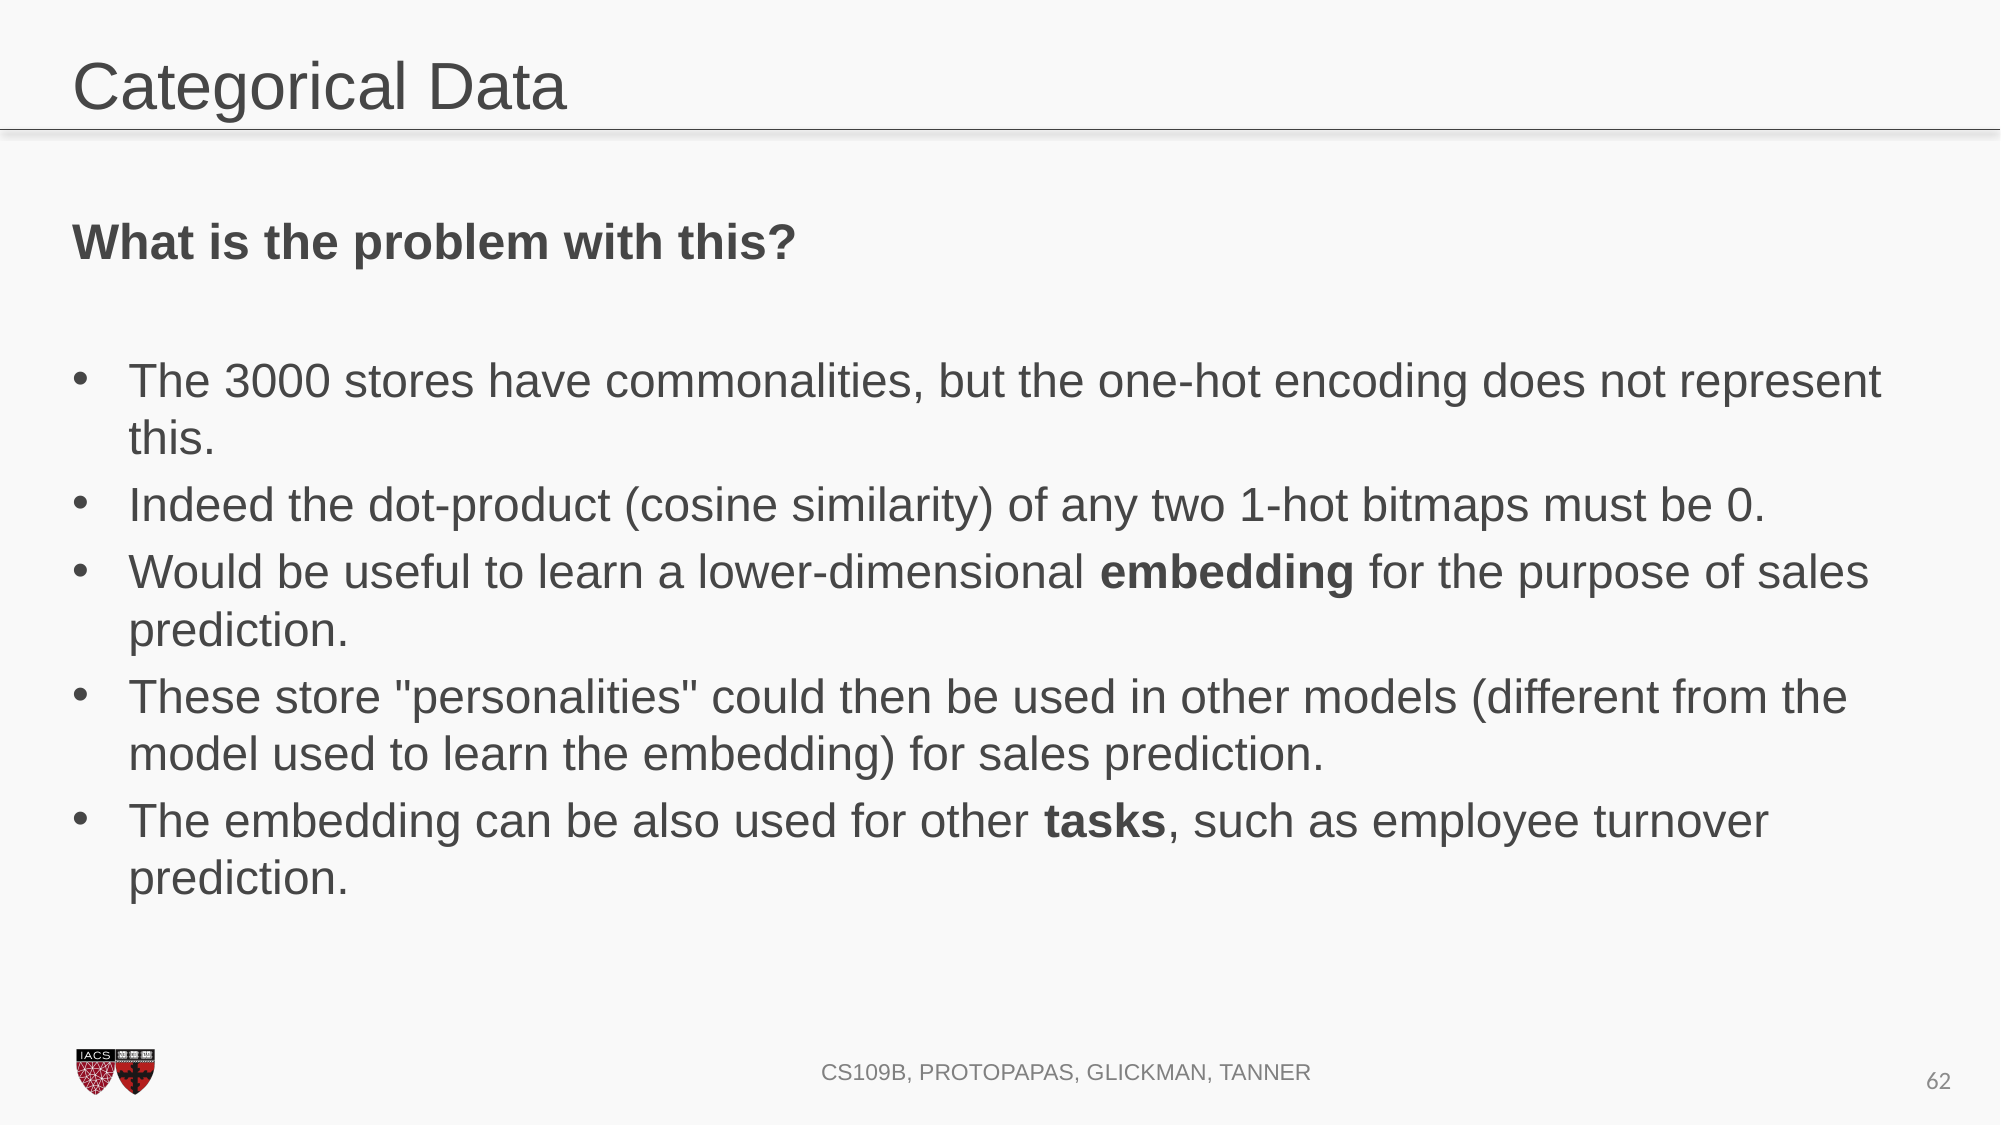

# Categorical Data
What is the problem with this?

The 3000 stores have commonalities, but the one-hot encoding does not represent this.
Indeed the dot-product (cosine similarity) of any two 1-hot bitmaps must be 0.
Would be useful to learn a lower-dimensional embedding for the purpose of sales prediction.
These store "personalities" could then be used in other models (different from the model used to learn the embedding) for sales prediction.
The embedding can be also used for other tasks, such as employee turnover prediction.

62